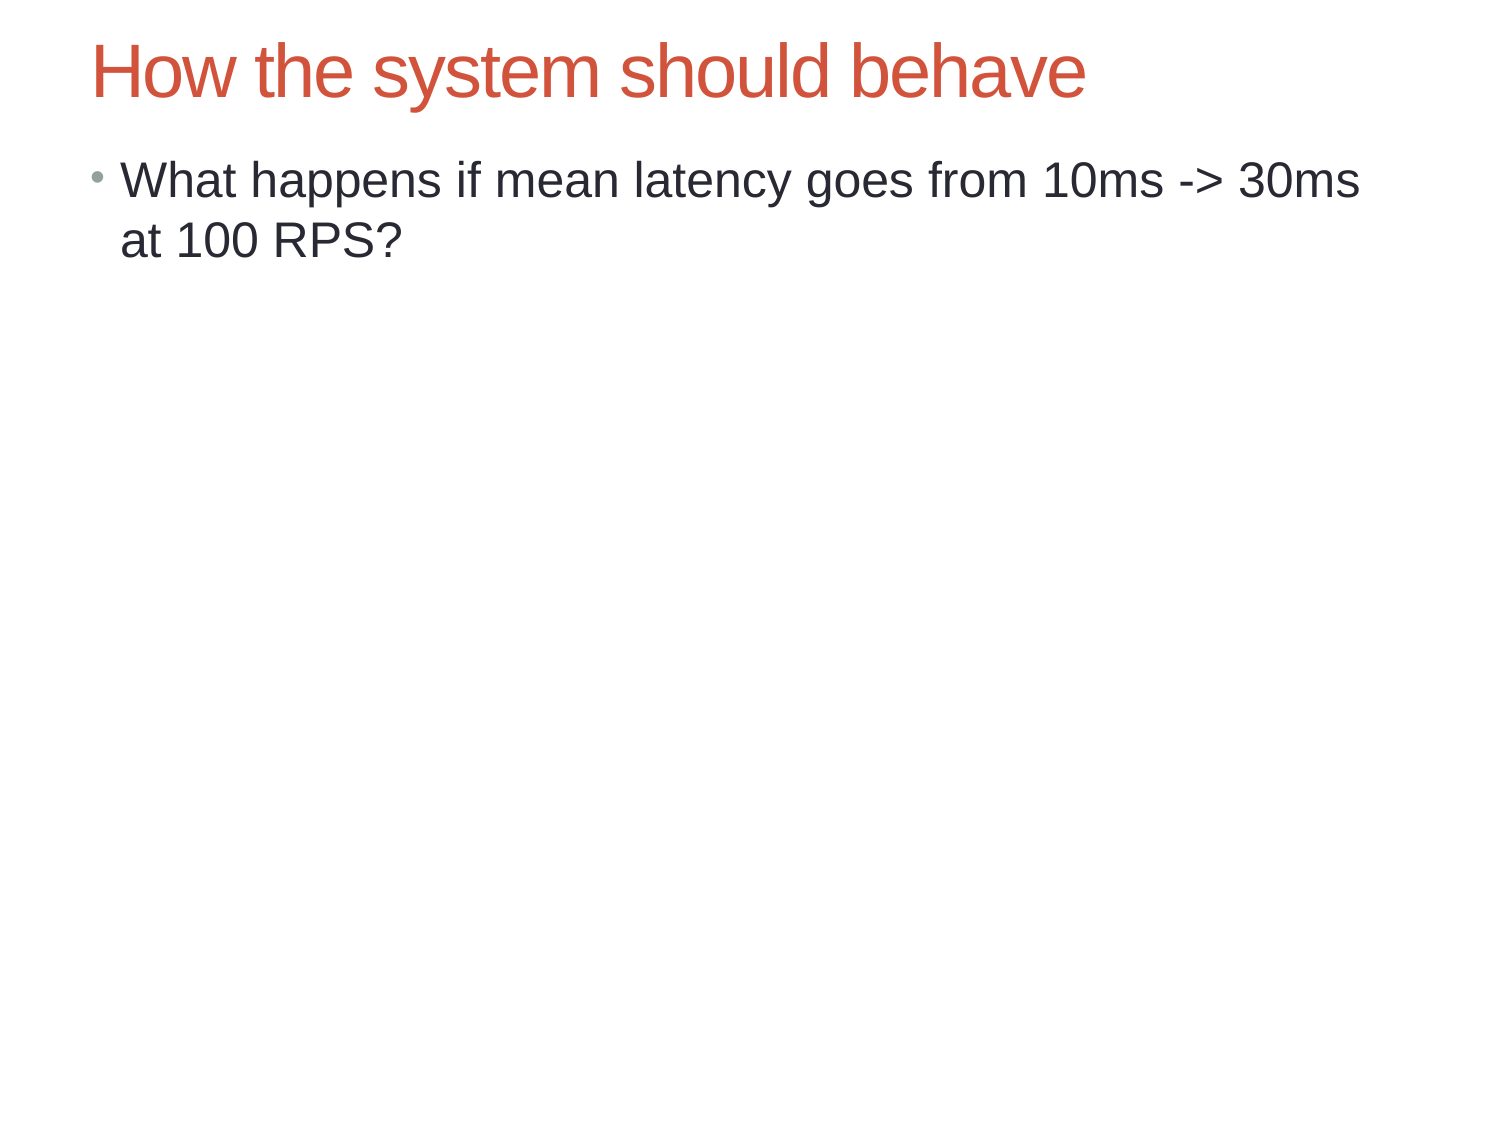

# How the system should behave
What happens if mean latency goes from 10ms -> 30ms at 100 RPS?